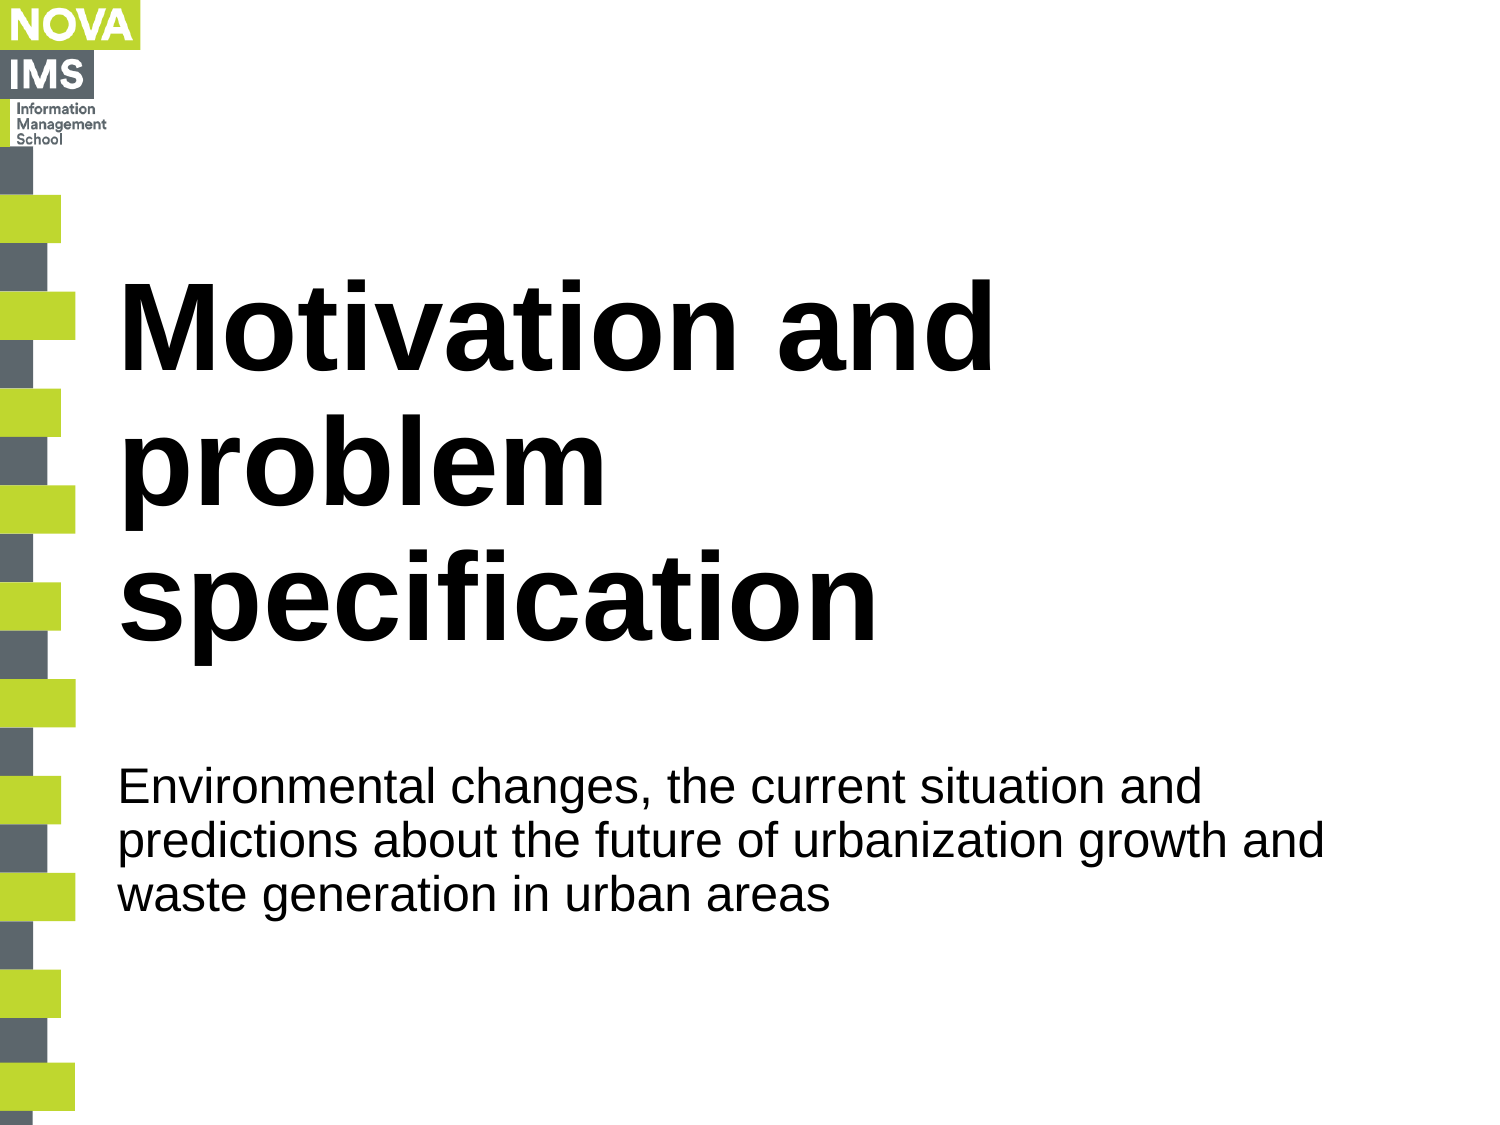

# Motivation and problem specification
Environmental changes, the current situation and predictions about the future of urbanization growth and waste generation in urban areas